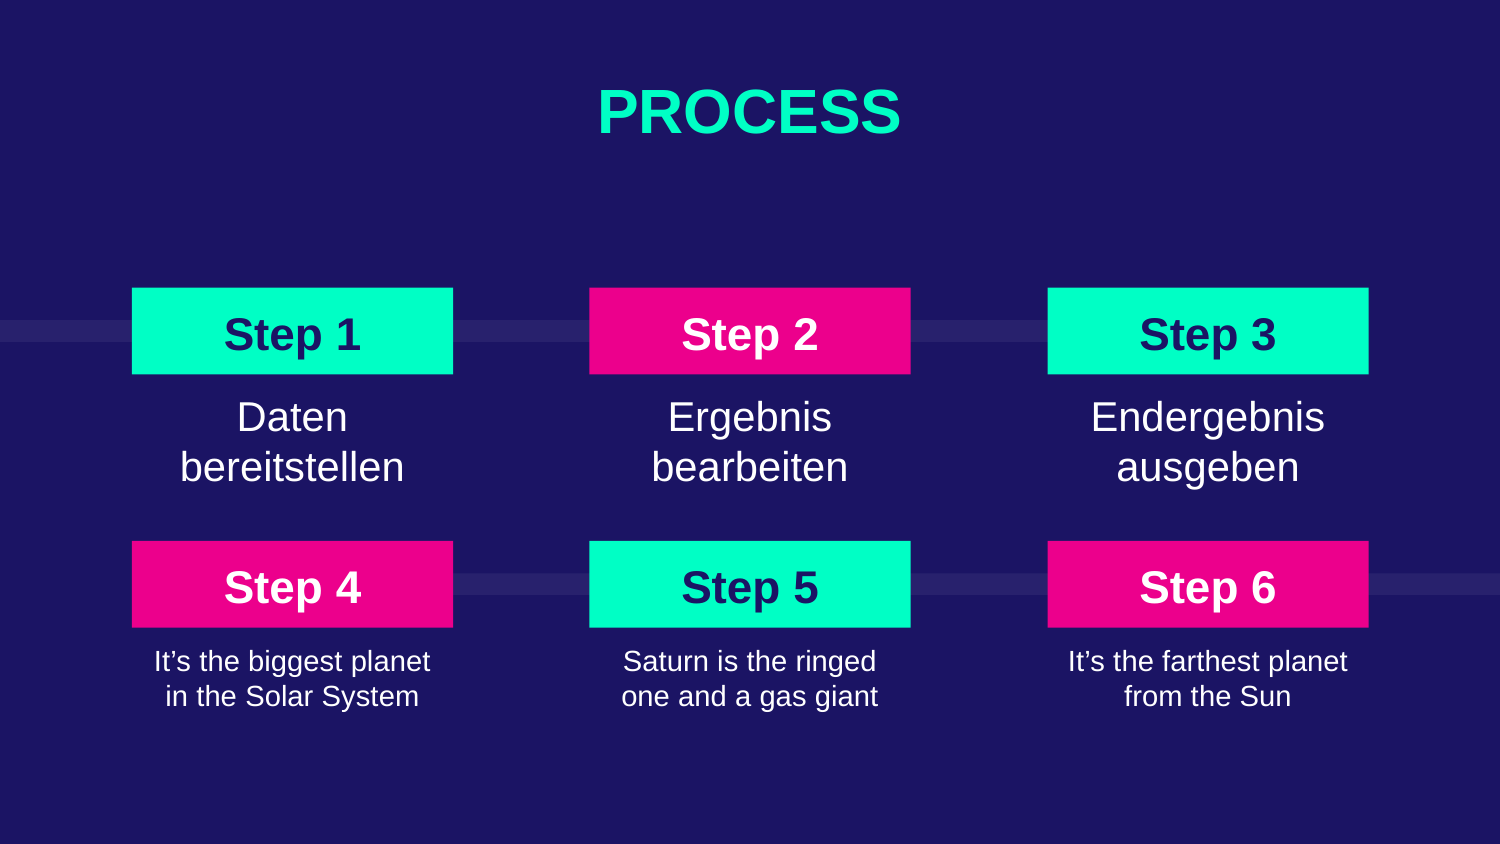

PROCESS
Step 1
Step 2
# Step 3
Daten bereitstellen

Ergebnis bearbeiten
Endergebnis ausgeben
Step 4
Step 5
Step 6
It’s the biggest planet in the Solar System

Saturn is the ringed one and a gas giant

It’s the farthest planet from the Sun